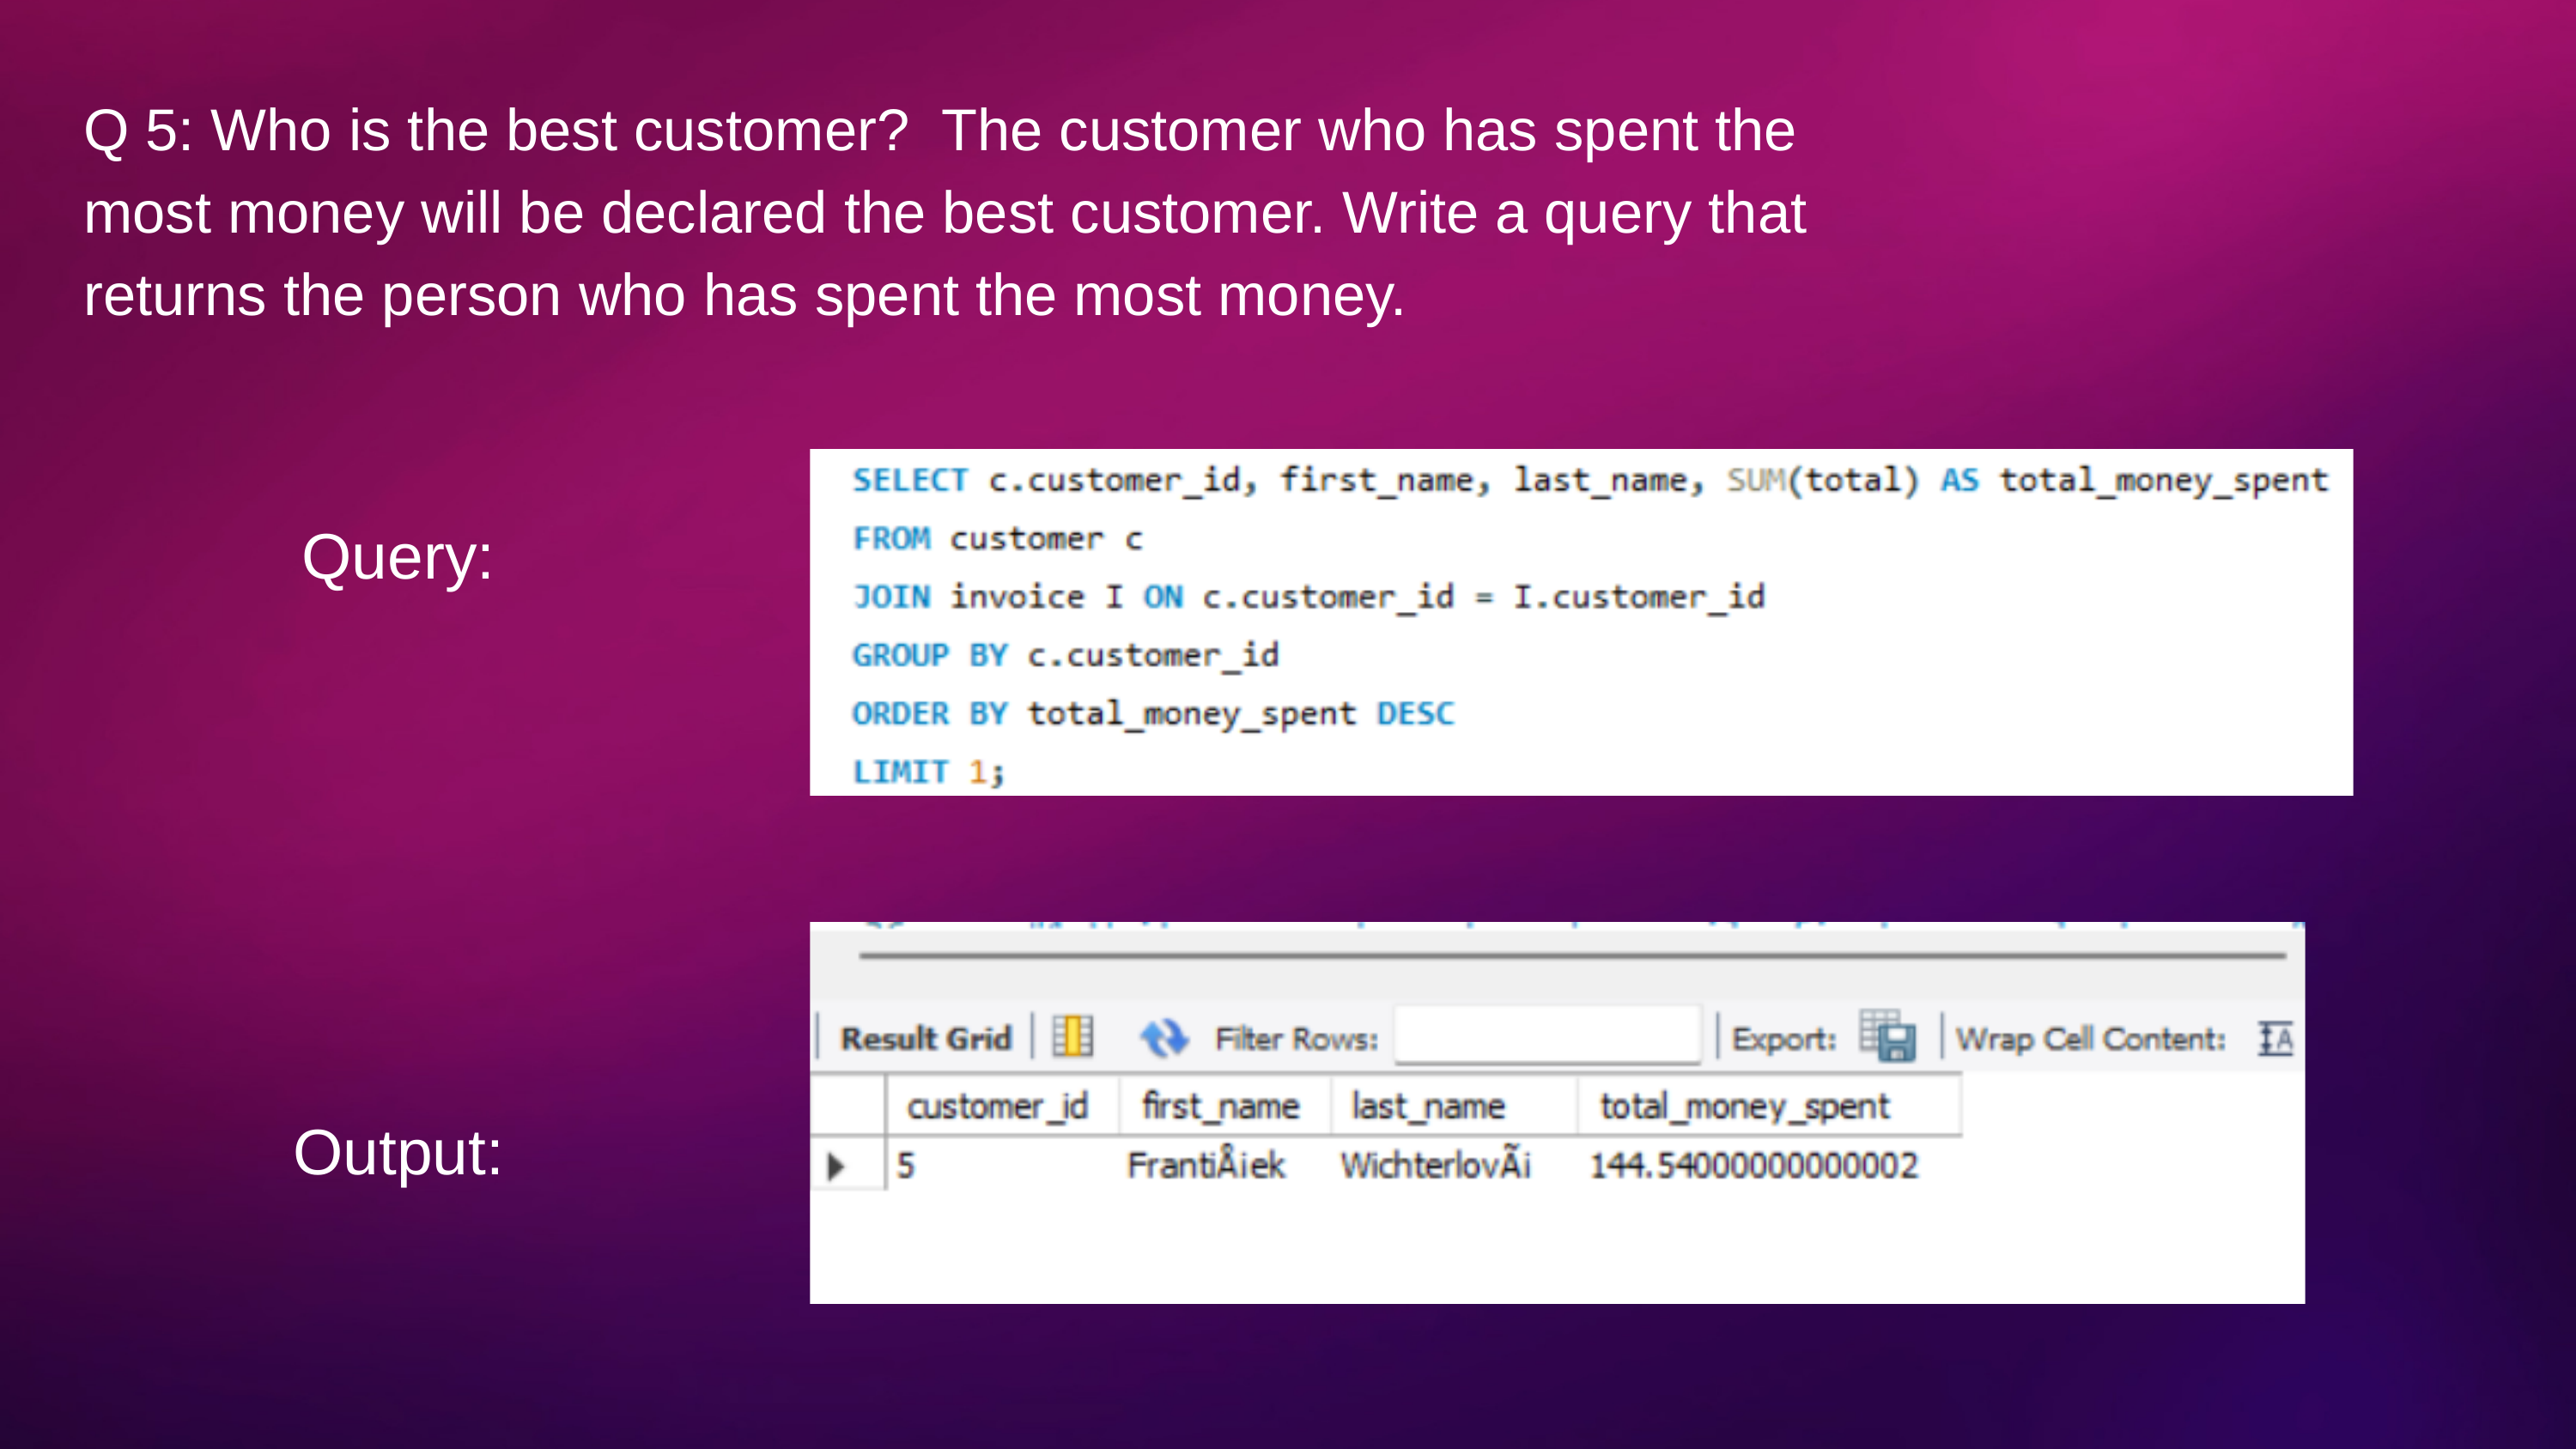

Q 5: Who is the best customer?  The customer who has spent the most money will be declared the best customer. Write a query that returns the person who has spent the most money.

Query:

Output: